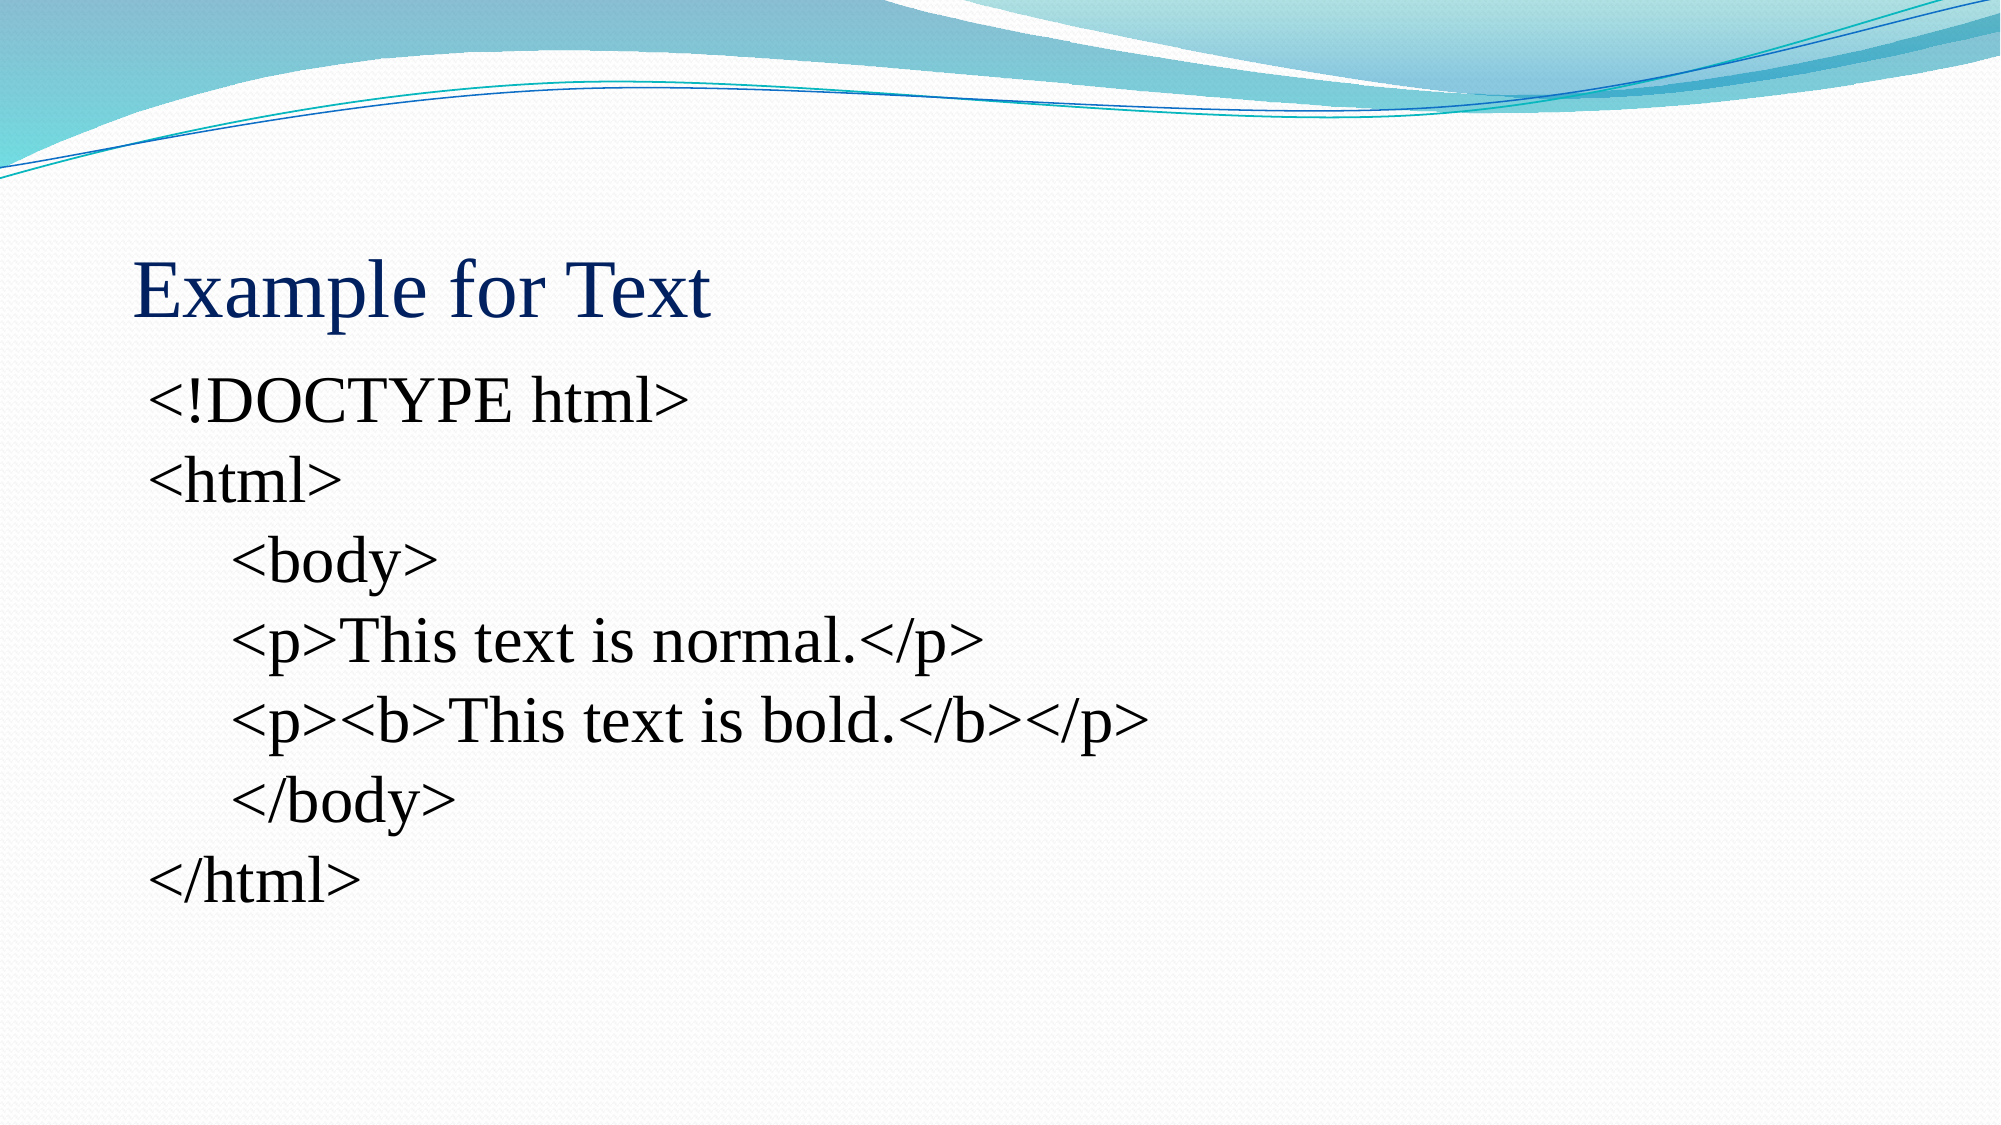

# Example for Text
<!DOCTYPE html>
<html>
     <body>
     <p>This text is normal.</p>
     <p><b>This text is bold.</b></p>
     </body>
</html>